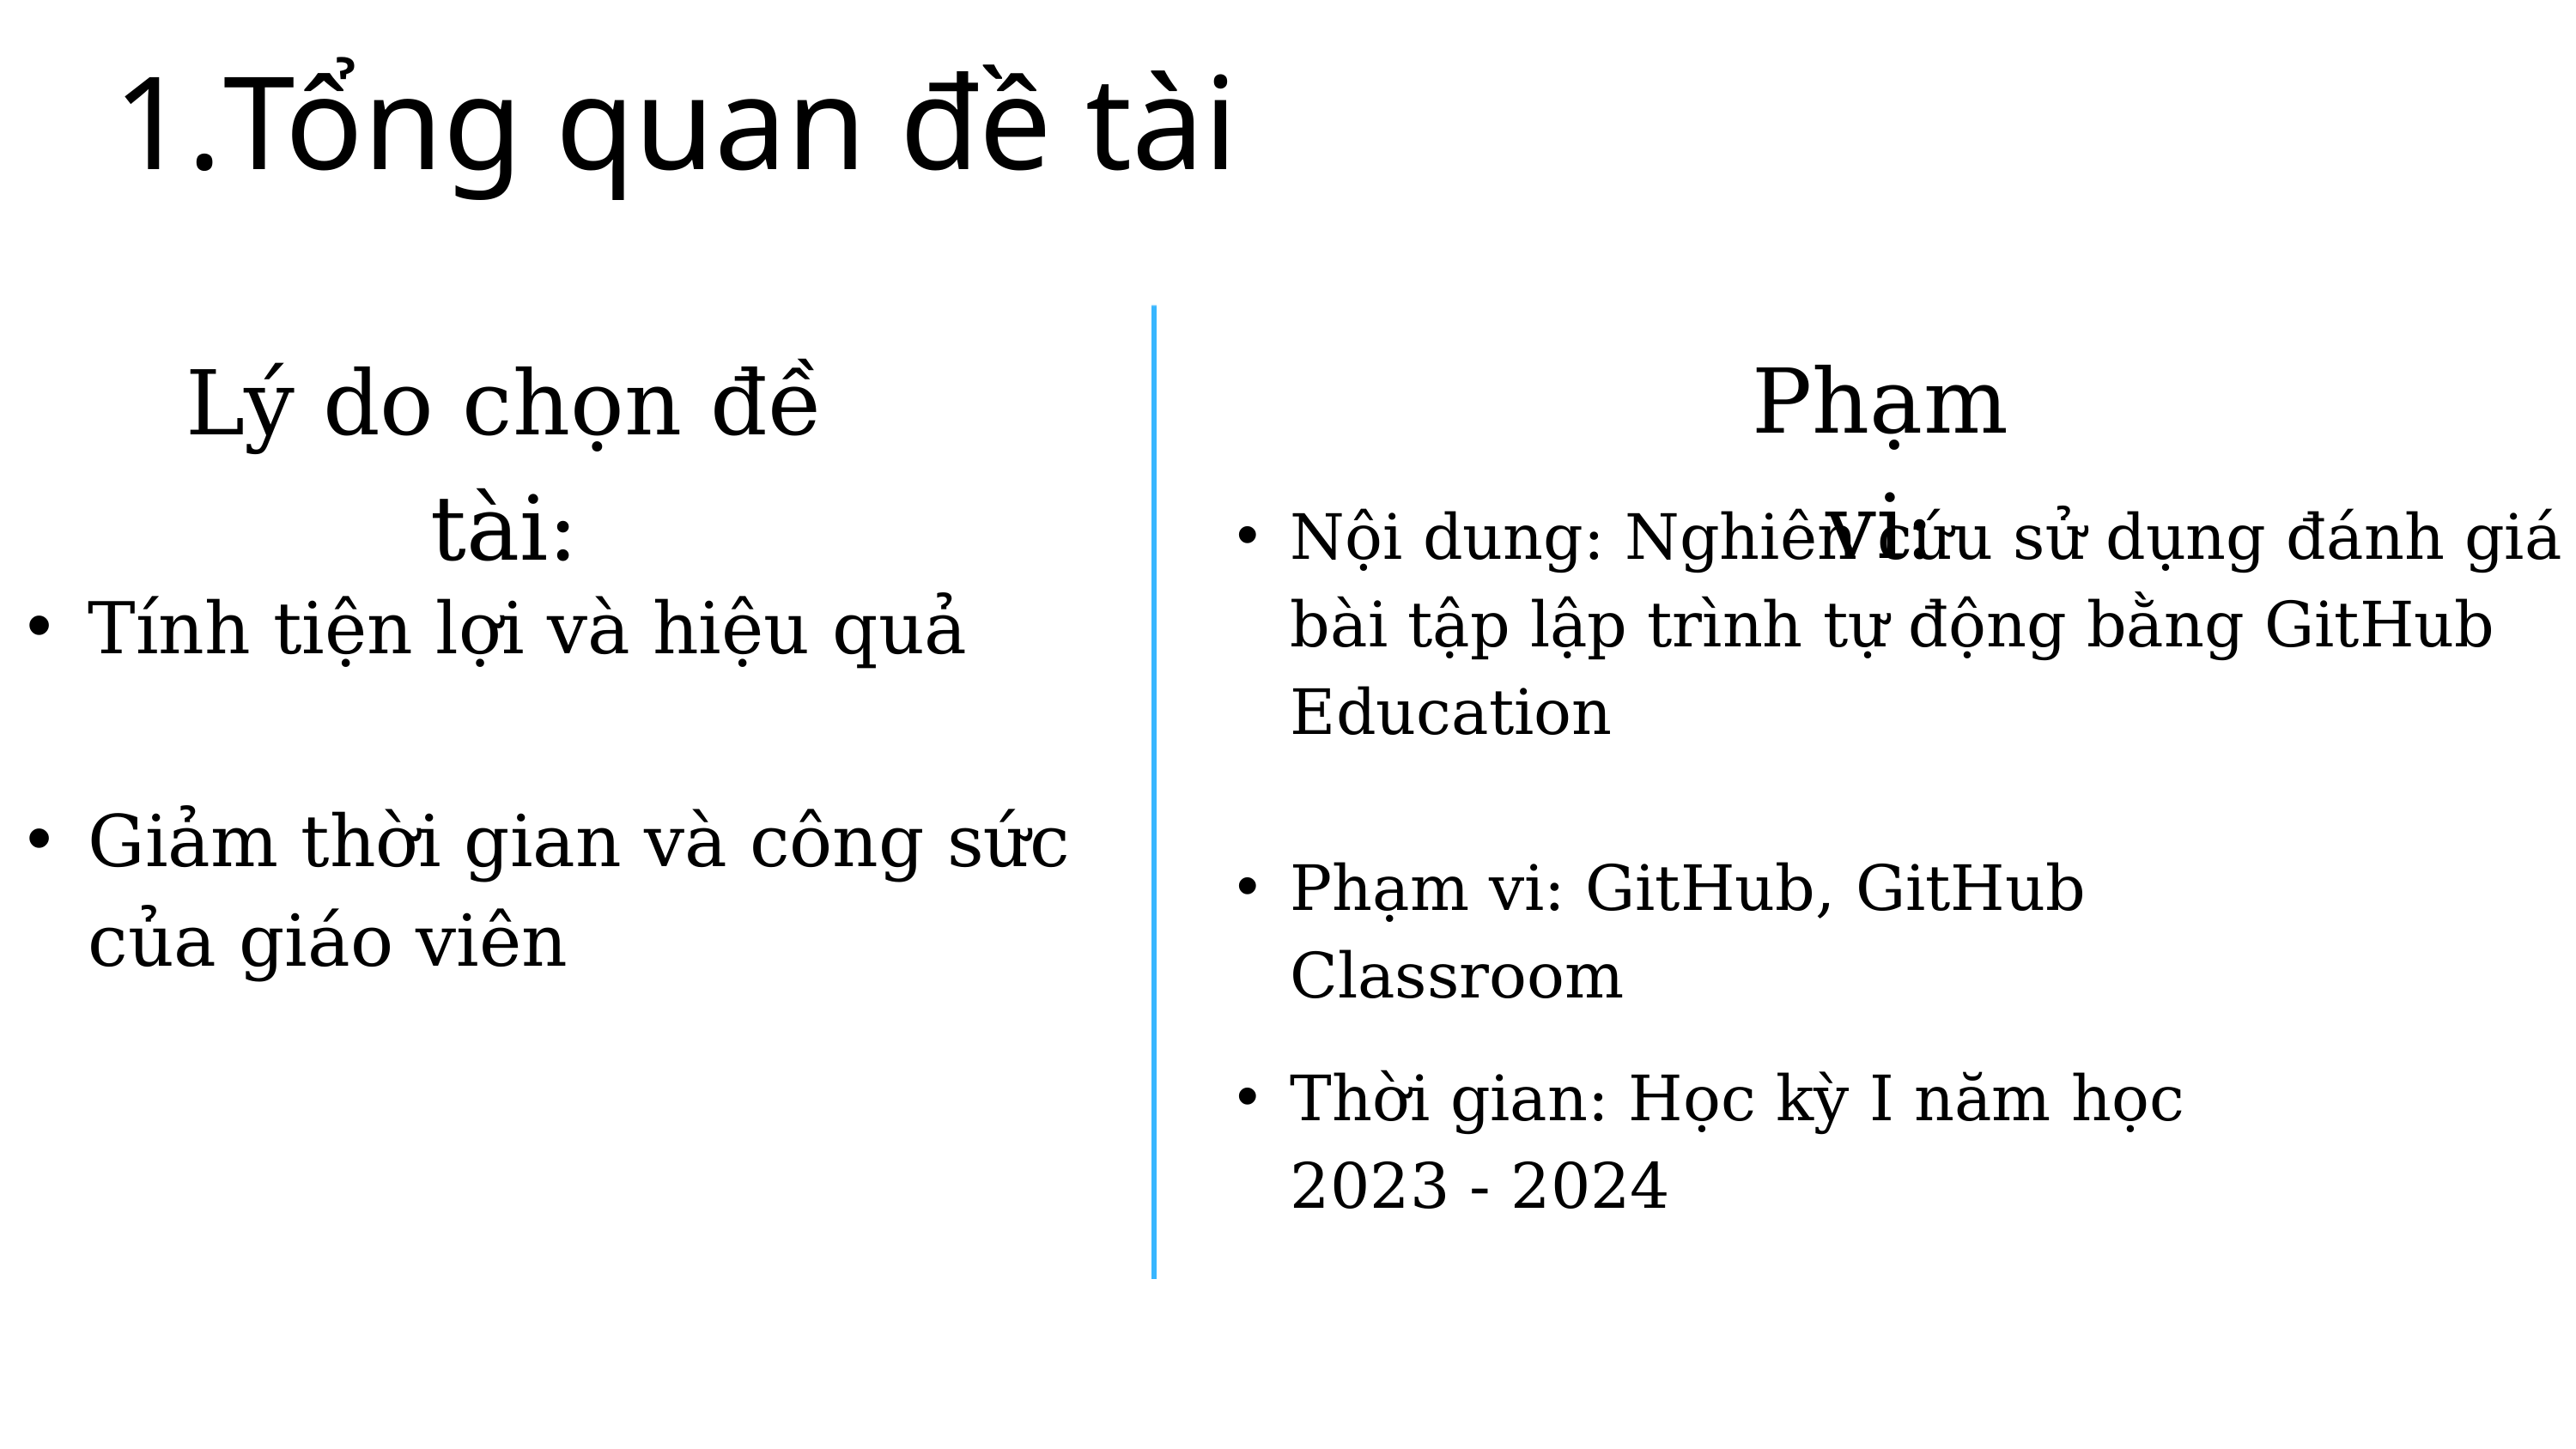

Tổng quan đề tài

Phạm vi:
Lý do chọn đề tài:
Nội dung: Nghiên cứu sử dụng đánh giá bài tập lập trình tự động bằng GitHub Education
Tính tiện lợi và hiệu quả
Giảm thời gian và công sức của giáo viên
Phạm vi: GitHub, GitHub Classroom
Thời gian: Học kỳ I năm học 2023 - 2024